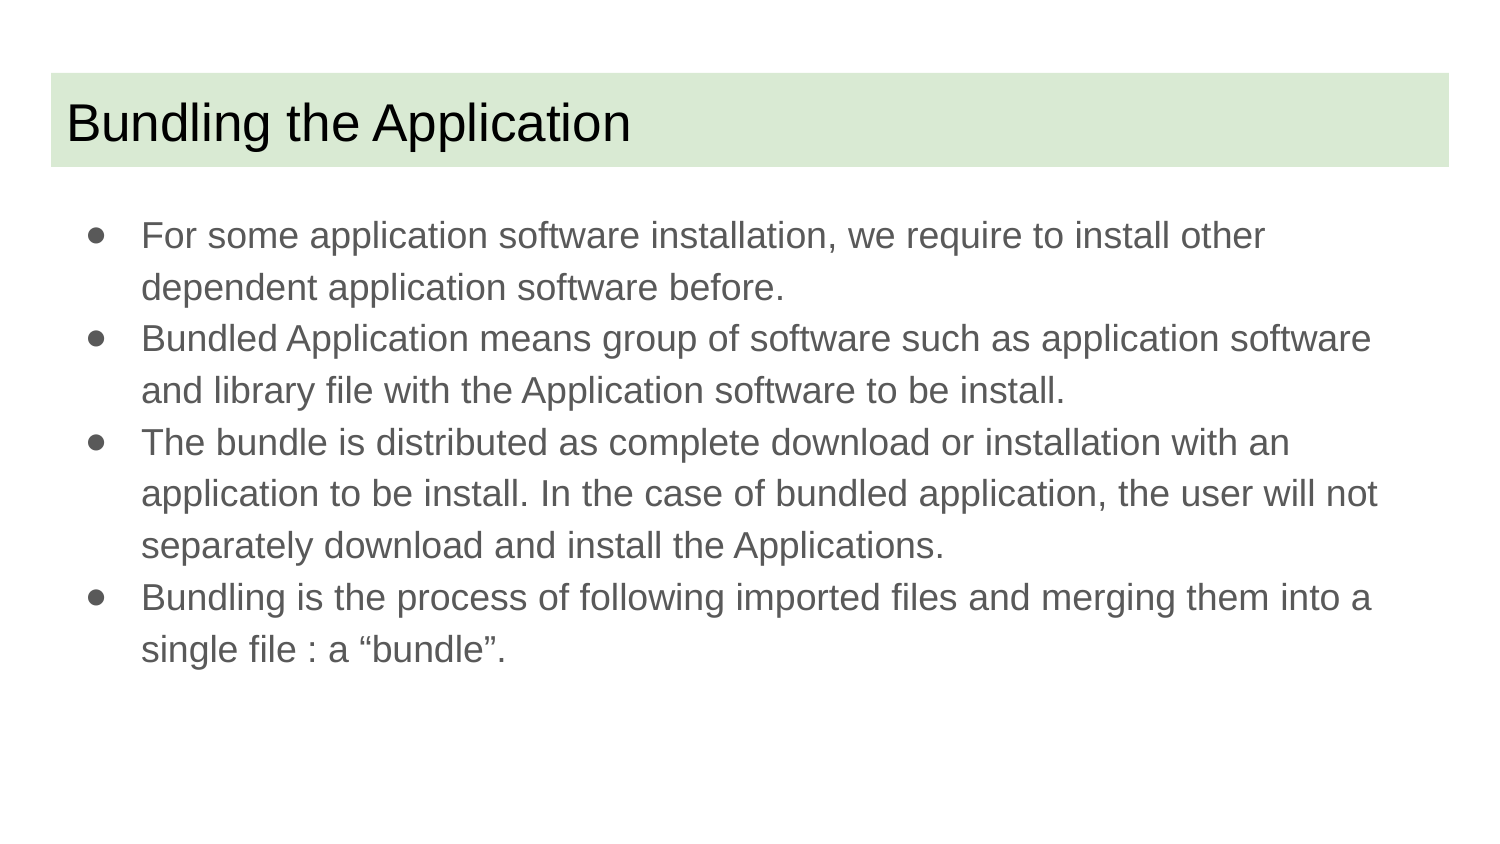

# Bundling the Application
For some application software installation, we require to install other dependent application software before.
Bundled Application means group of software such as application software  and library file with the Application software to be install.
The bundle is distributed as complete download or installation with an application to be install. In the case of bundled application, the user will not separately download and install the Applications.
Bundling is the process of following imported files and merging them into a single file : a “bundle”.